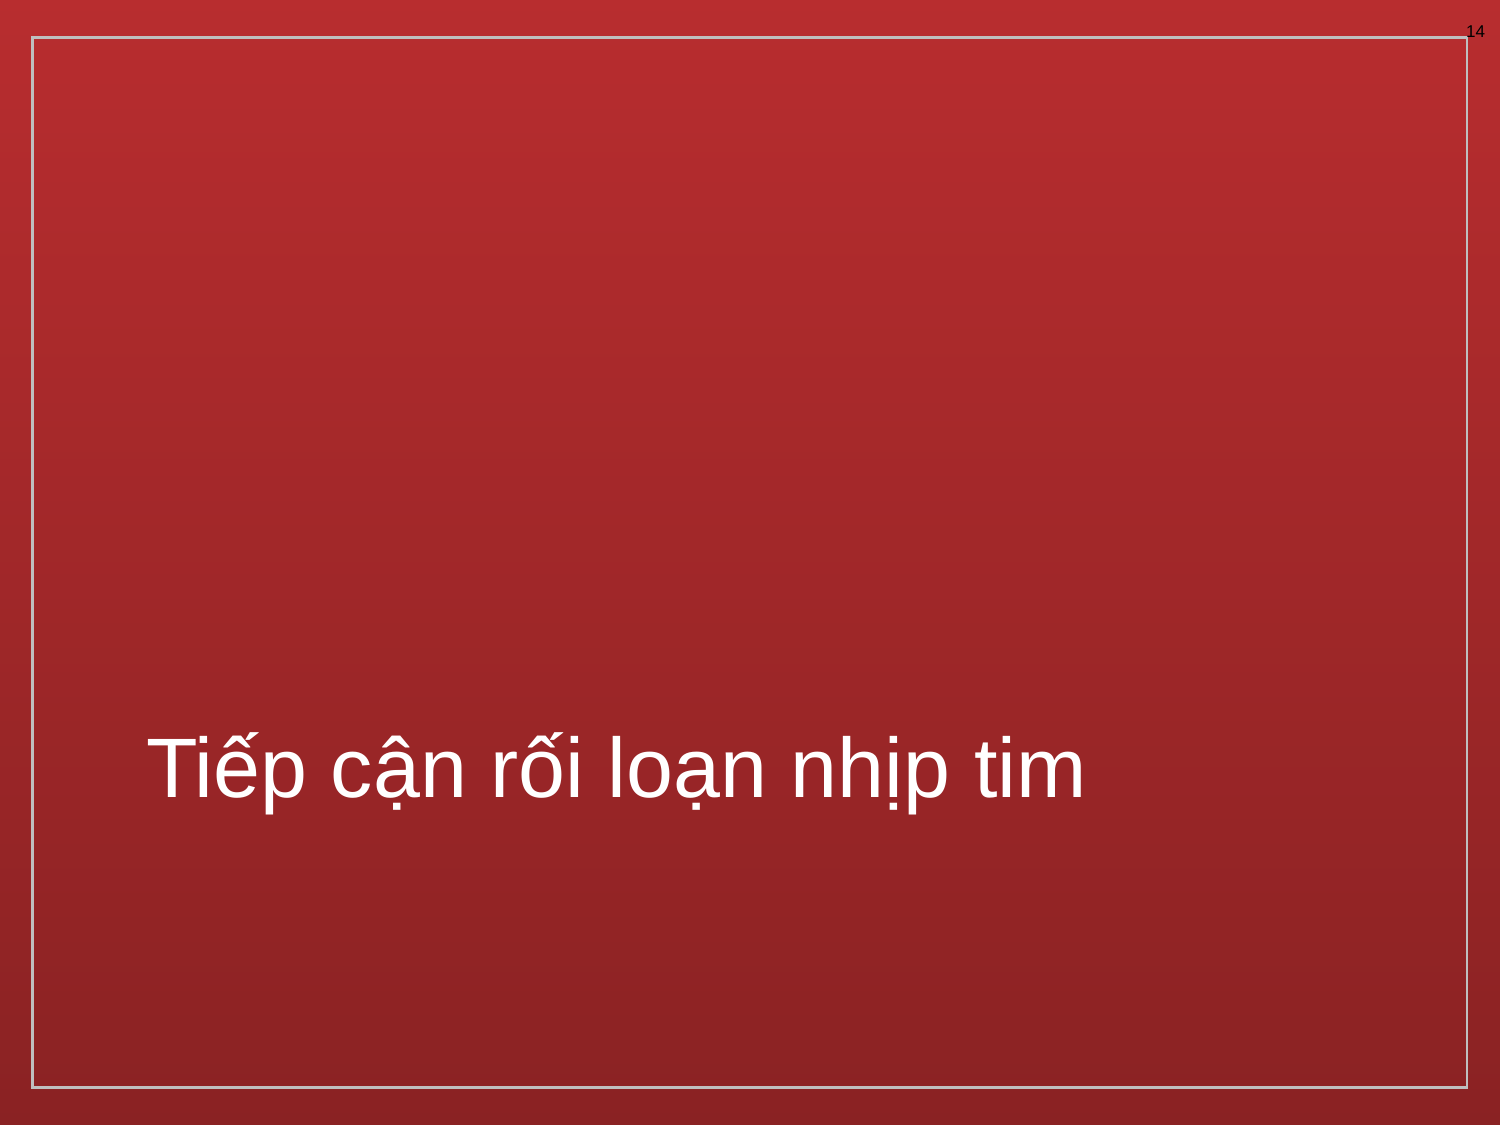

14
# Tiếp cận rối loạn nhịp tim